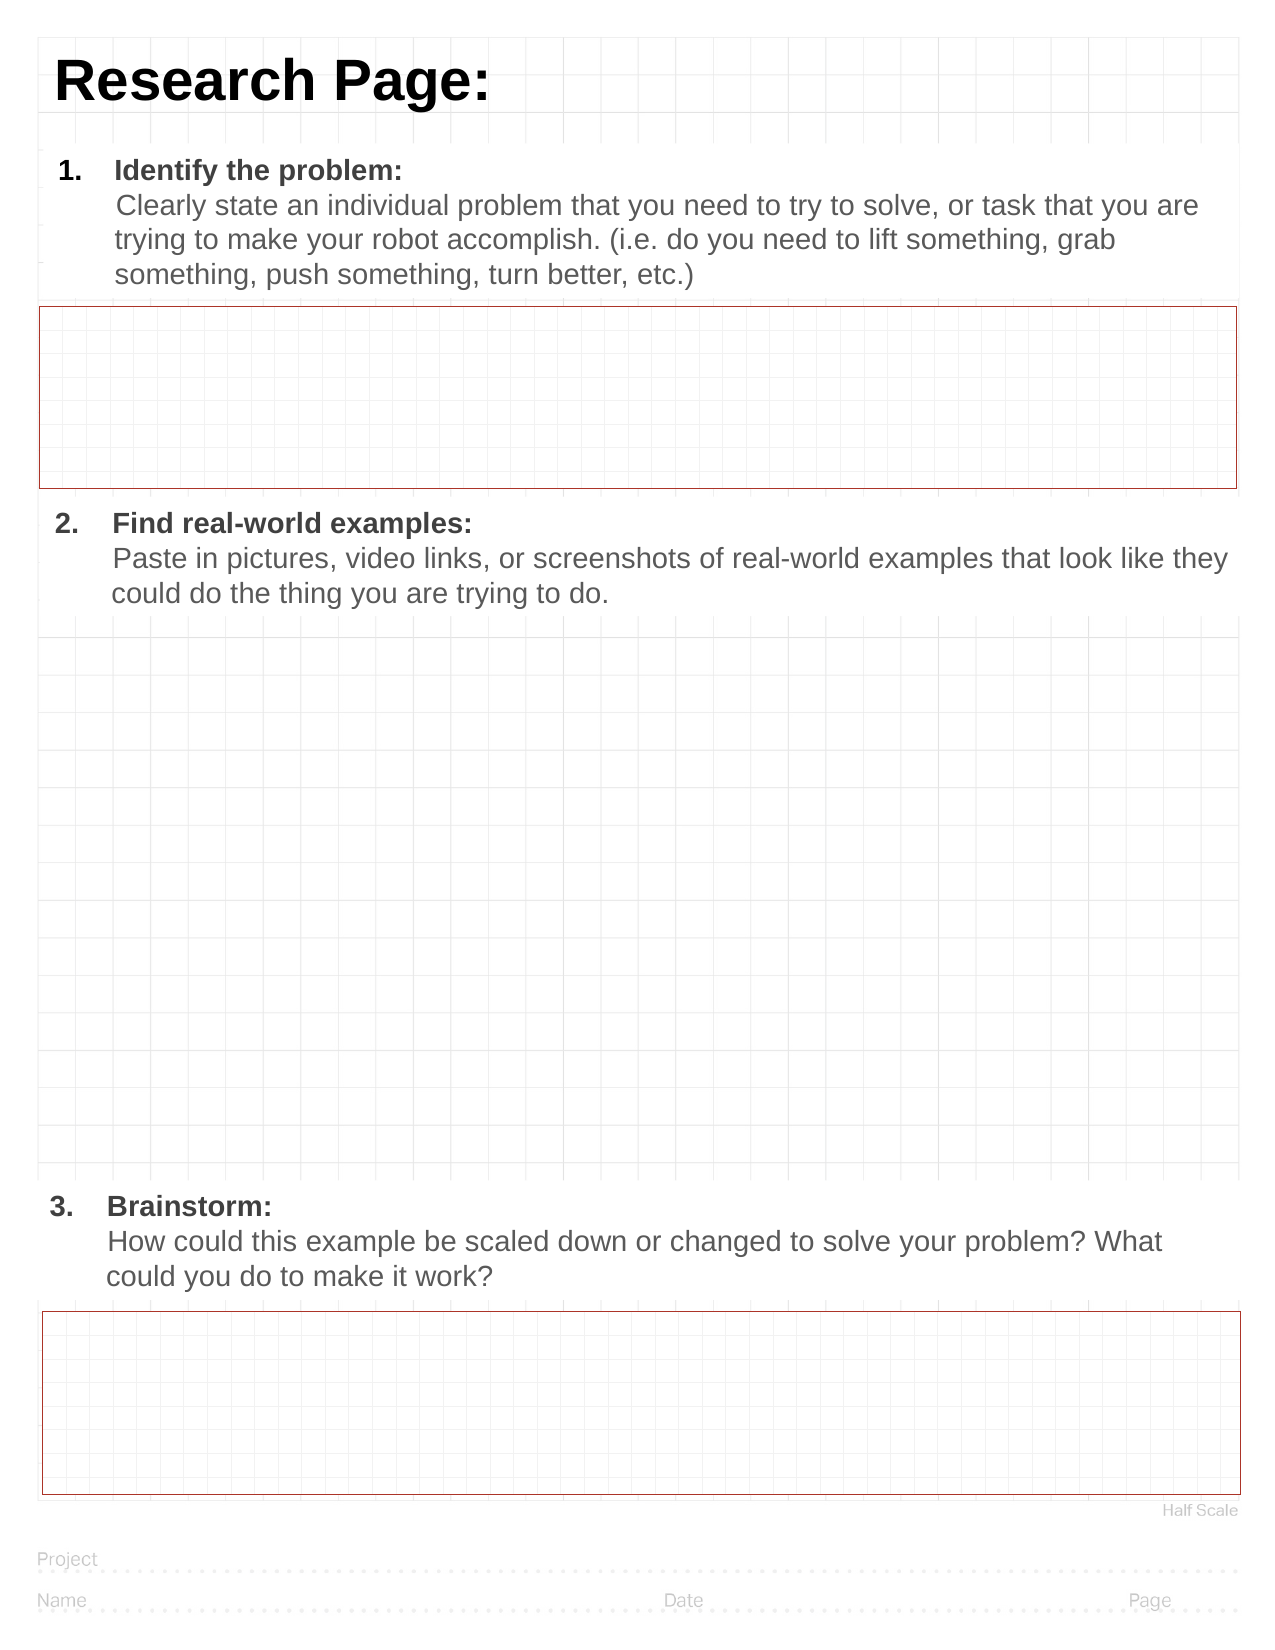

Research Page:
Identify the problem:
       Clearly state an individual problem that you need to try to solve, or task that you are trying to make your robot accomplish. (i.e. do you need to lift something, grab something, push something, turn better, etc.)

2.    Find real-world examples:
       Paste in pictures, video links, or screenshots of real-world examples that look like they could do the thing you are trying to do.
3.    Brainstorm:
       How could this example be scaled down or changed to solve your problem? What could you do to make it work?

#